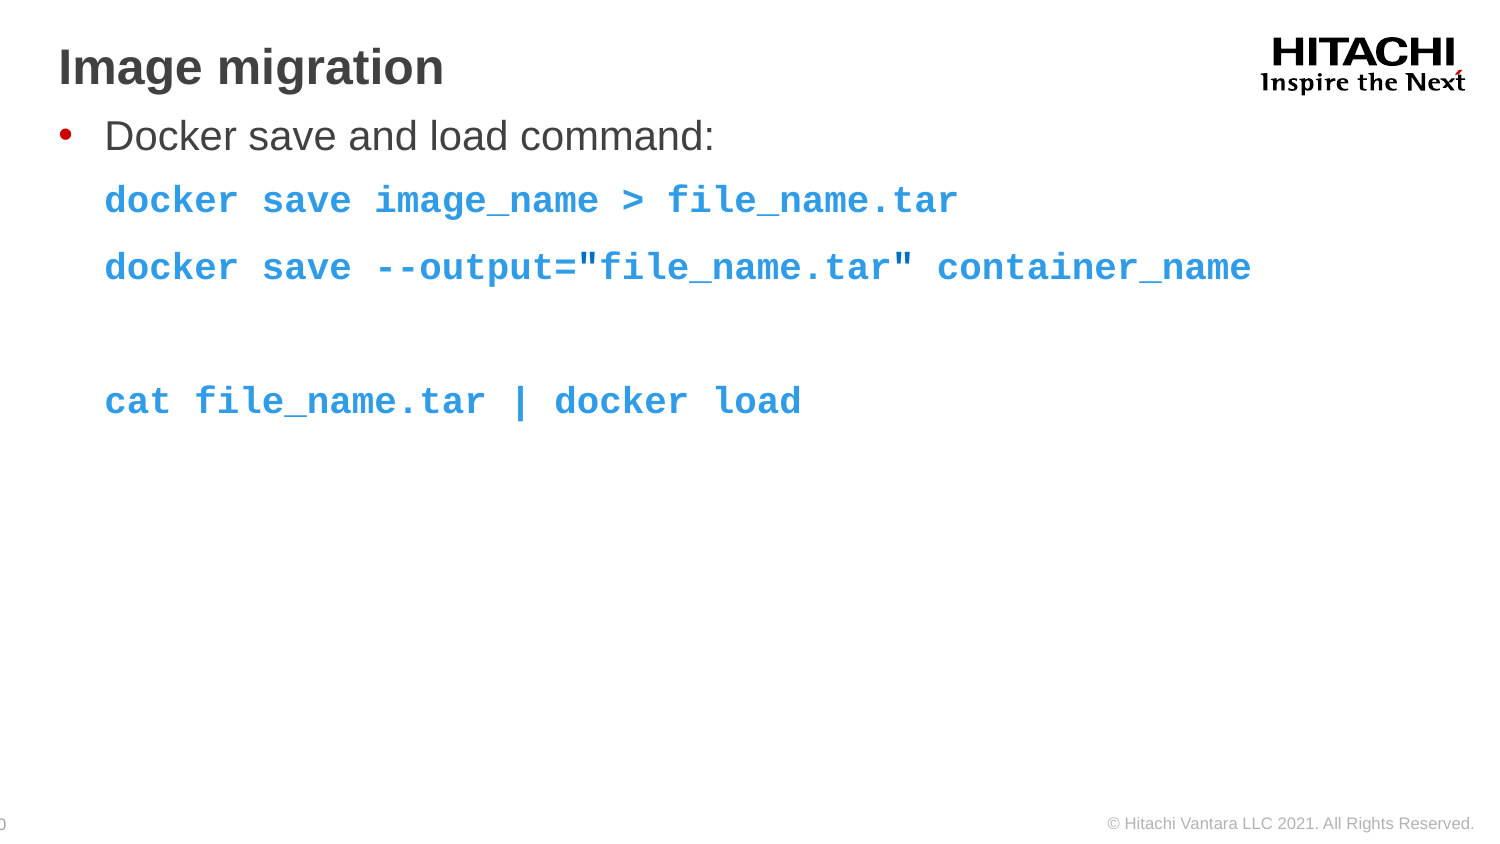

# Image migration
Docker save and load command:
docker save image_name > file_name.tar
docker save --output="file_name.tar" container_name

cat file_name.tar | docker load